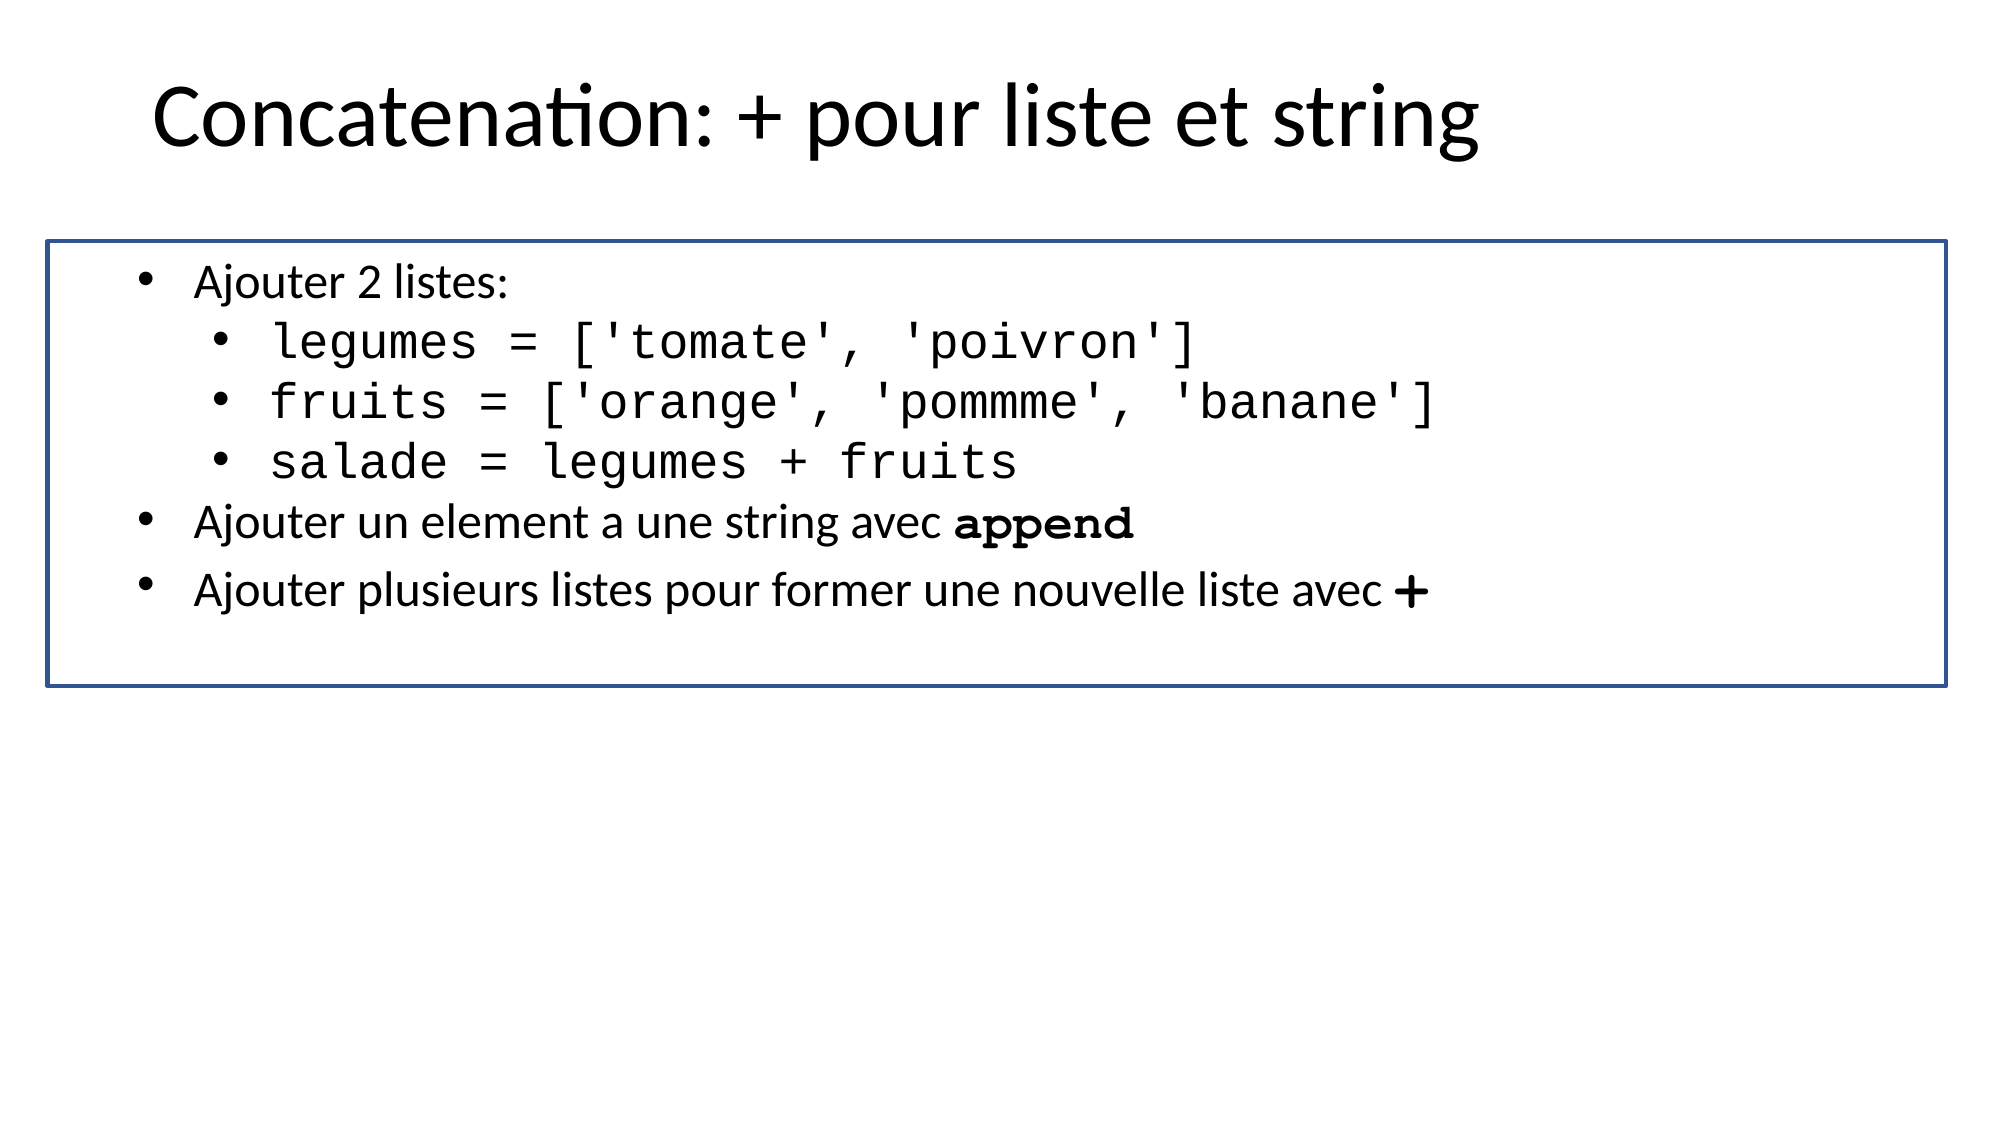

Concatenation: + pour liste et string
Ajouter 2 listes:
legumes = ['tomate', 'poivron']
fruits = ['orange', 'pommme', 'banane']
salade = legumes + fruits
Ajouter un element a une string avec append
Ajouter plusieurs listes pour former une nouvelle liste avec +